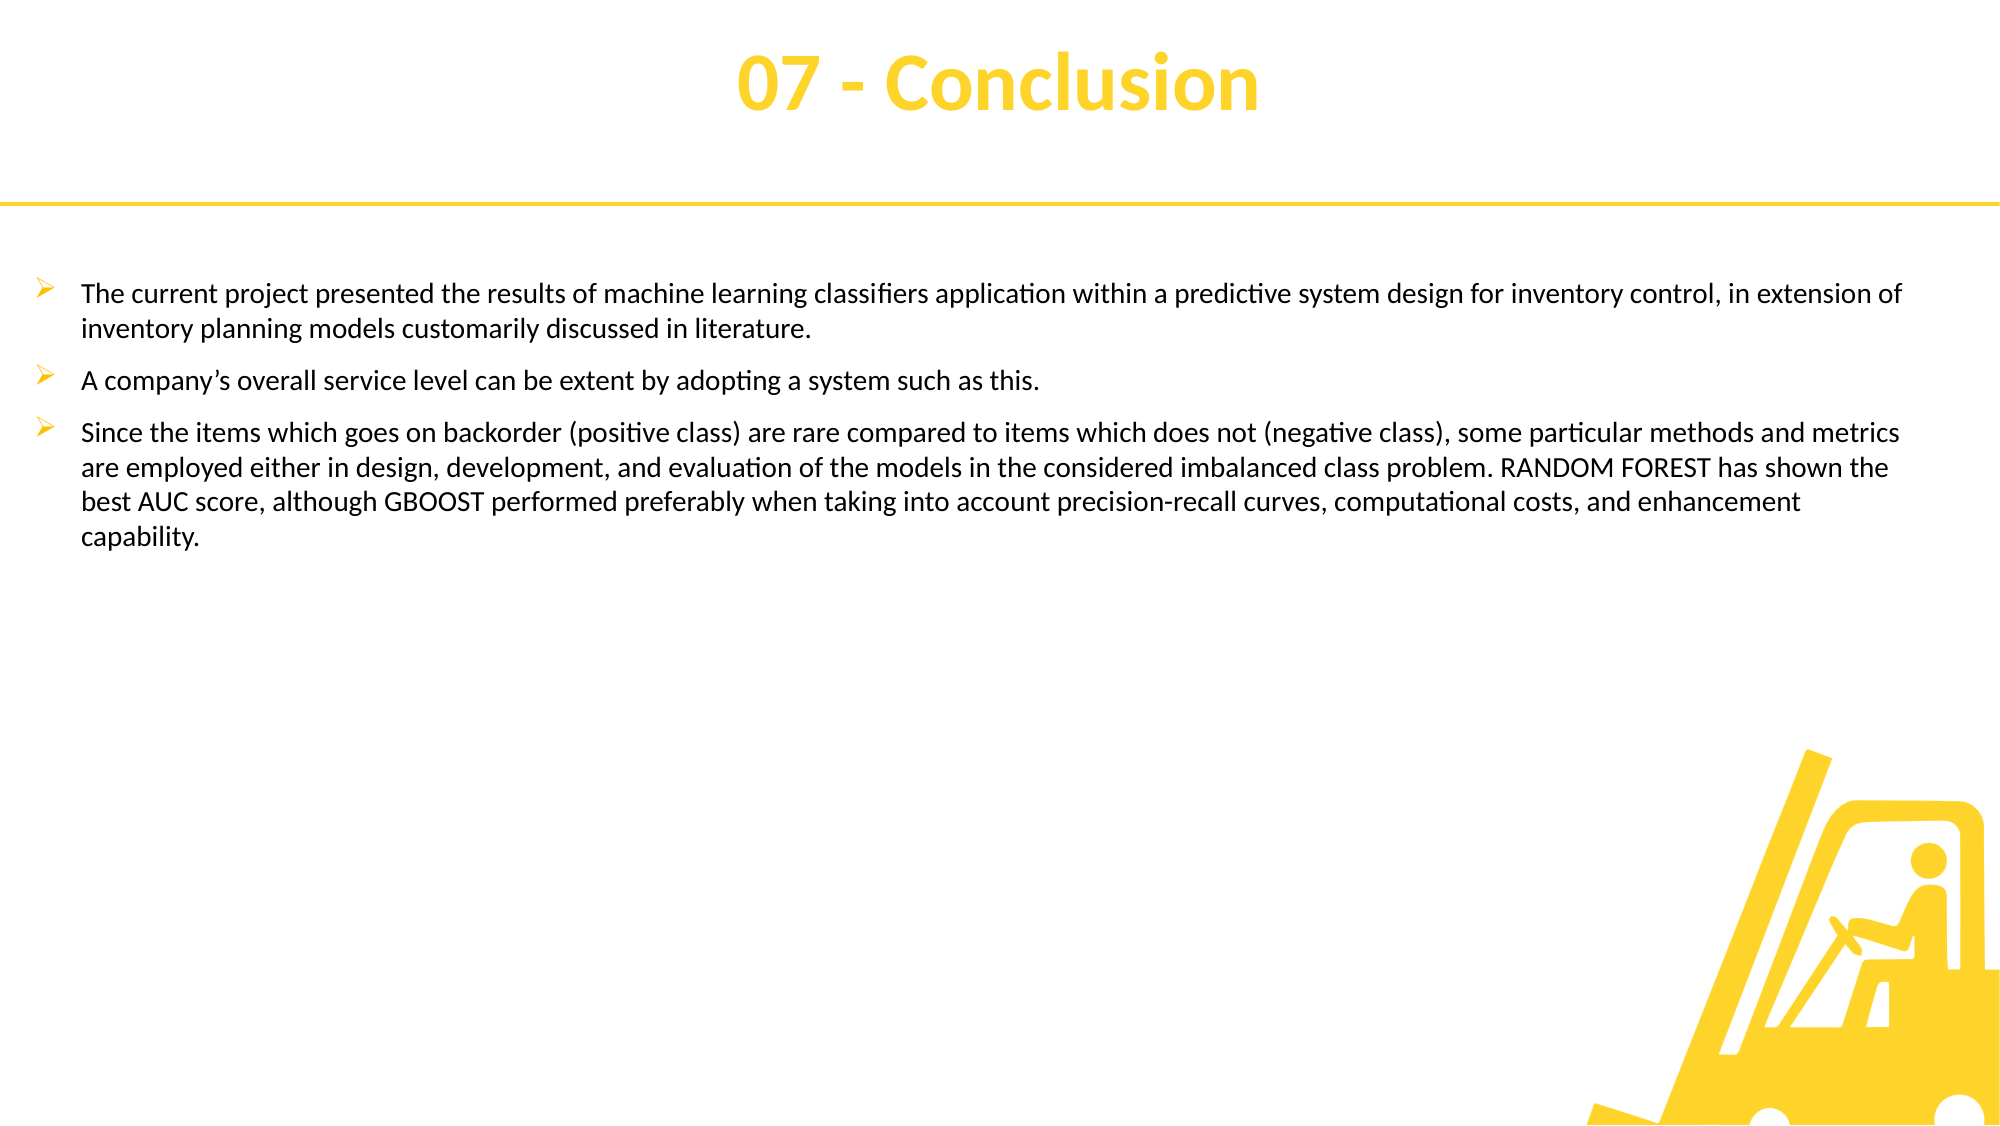

# 07 - Conclusion
The current project presented the results of machine learning classiﬁers application within a predictive system design for inventory control, in extension of inventory planning models customarily discussed in literature.
A company’s overall service level can be extent by adopting a system such as this.
Since the items which goes on backorder (positive class) are rare compared to items which does not (negative class), some particular methods and metrics are employed either in design, development, and evaluation of the models in the considered imbalanced class problem. RANDOM FOREST has shown the best AUC score, although GBOOST performed preferably when taking into account precision-recall curves, computational costs, and enhancement capability.